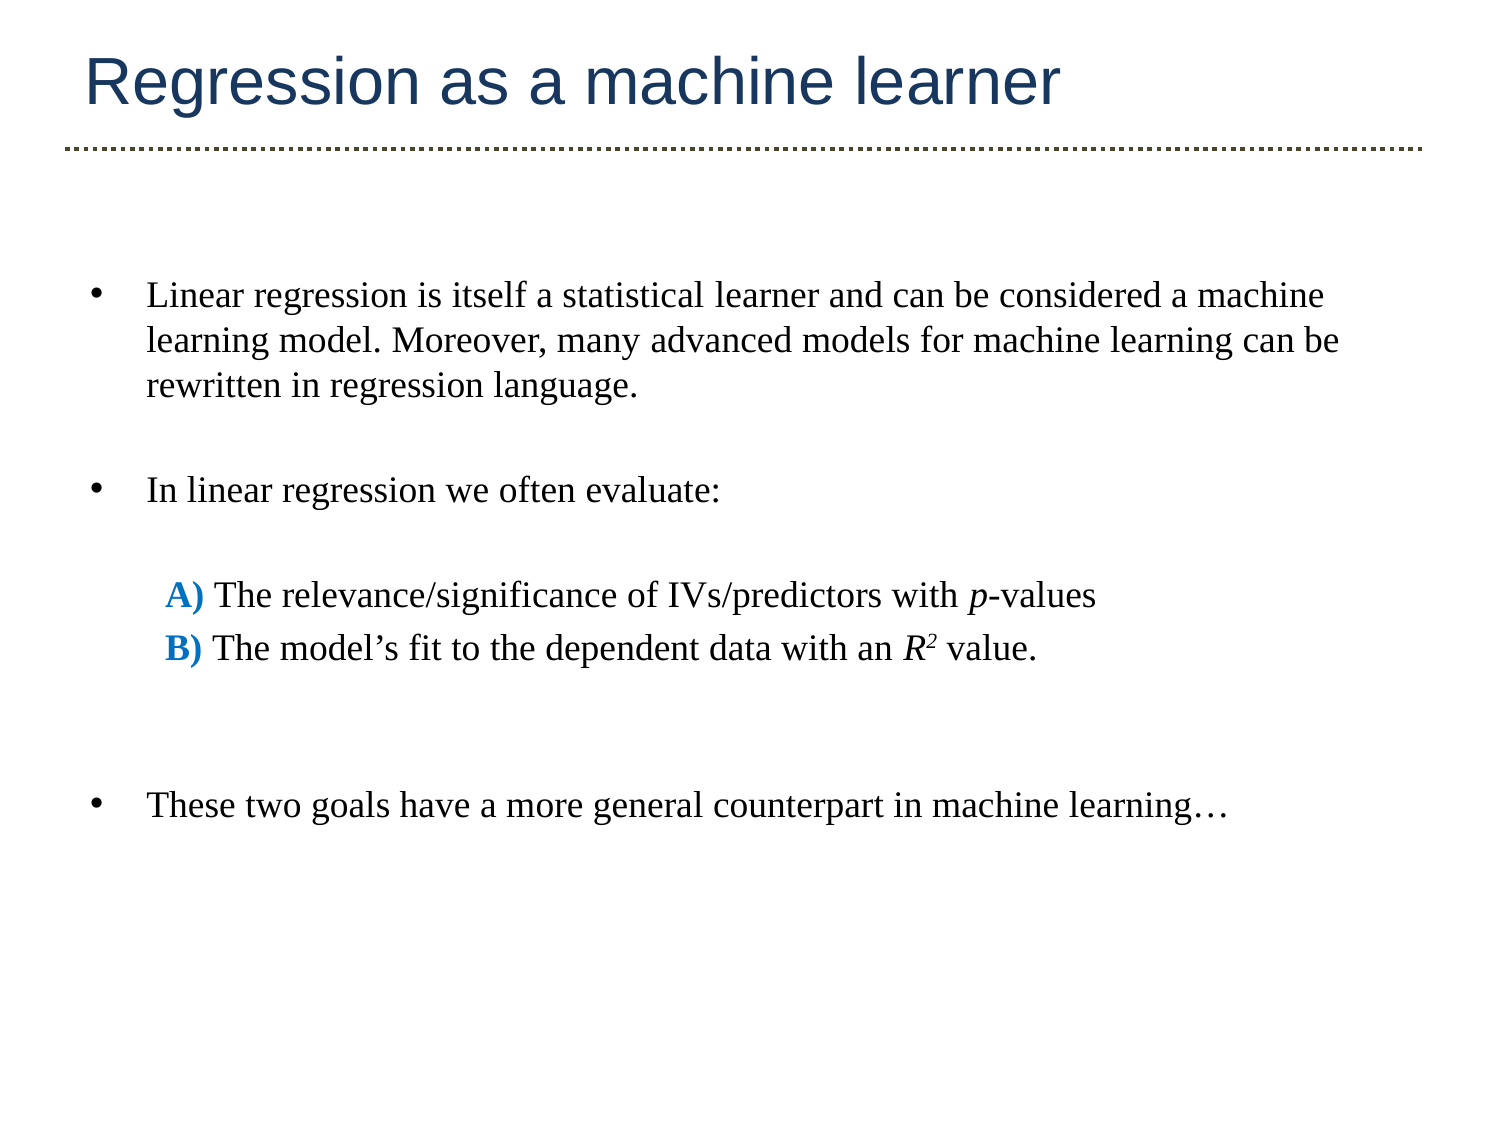

Regression as a machine learner
Linear regression is itself a statistical learner and can be considered a machine learning model. Moreover, many advanced models for machine learning can be rewritten in regression language.

In linear regression we often evaluate:

A) The relevance/significance of IVs/predictors with p-values
B) The model’s fit to the dependent data with an R2 value.

These two goals have a more general counterpart in machine learning…